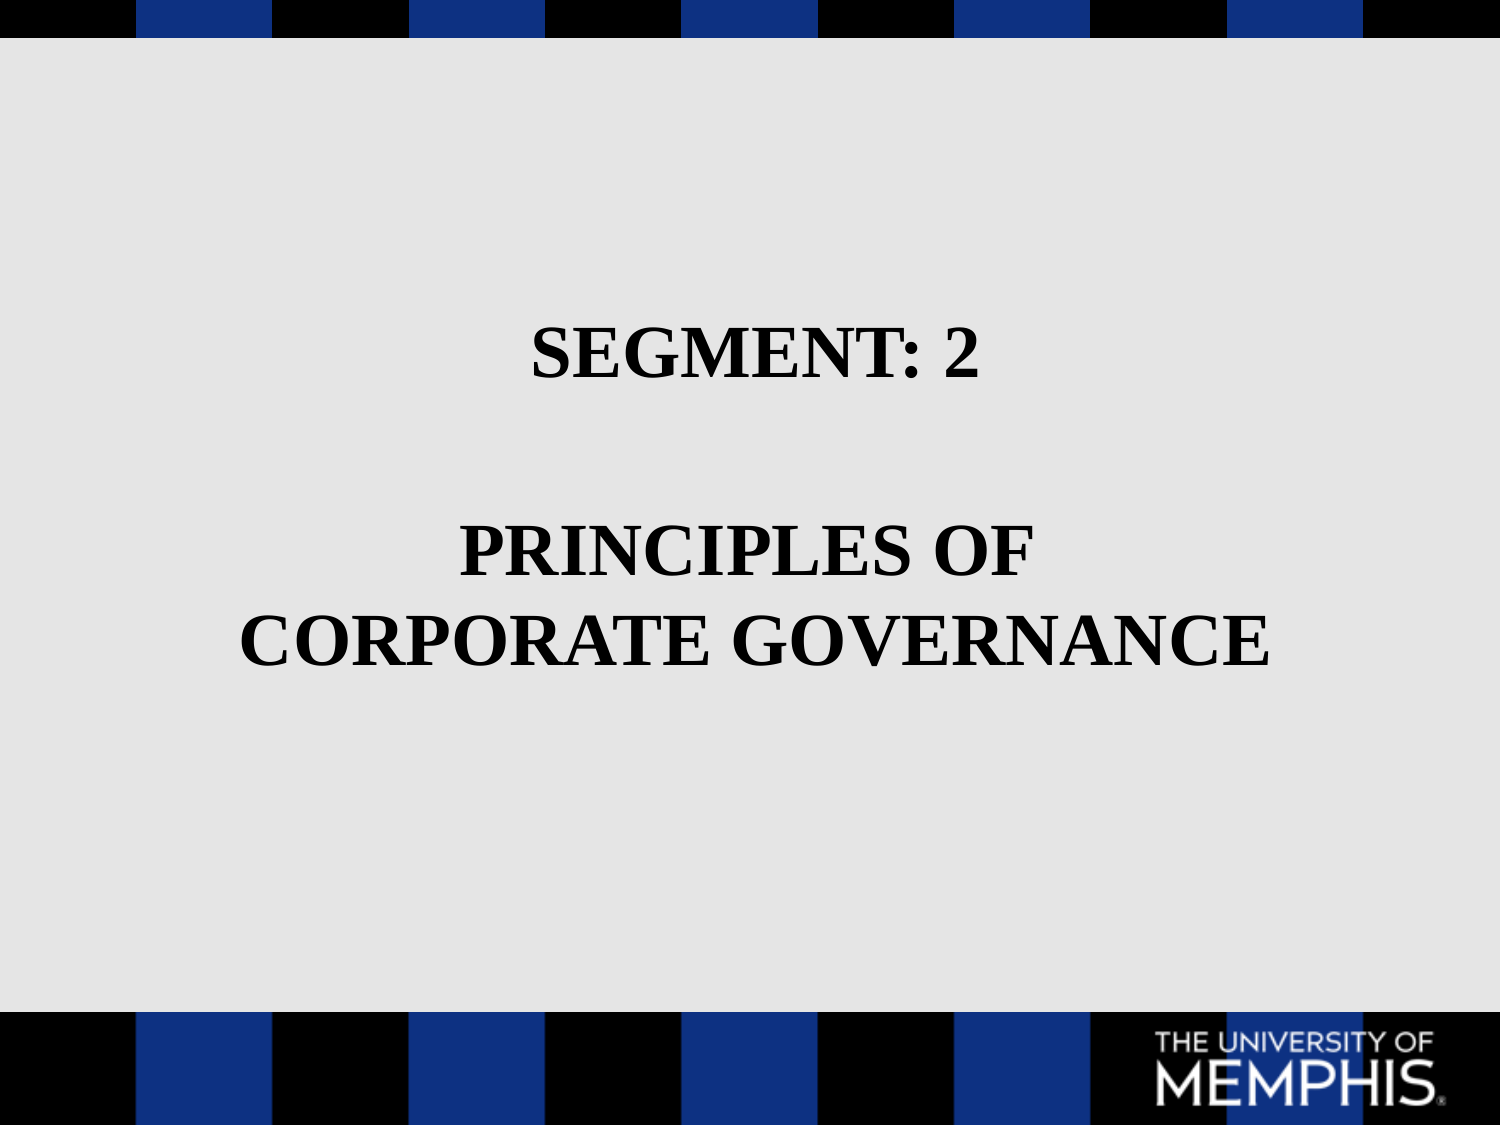

SEGMENT: 2
# Principles of corporate governance